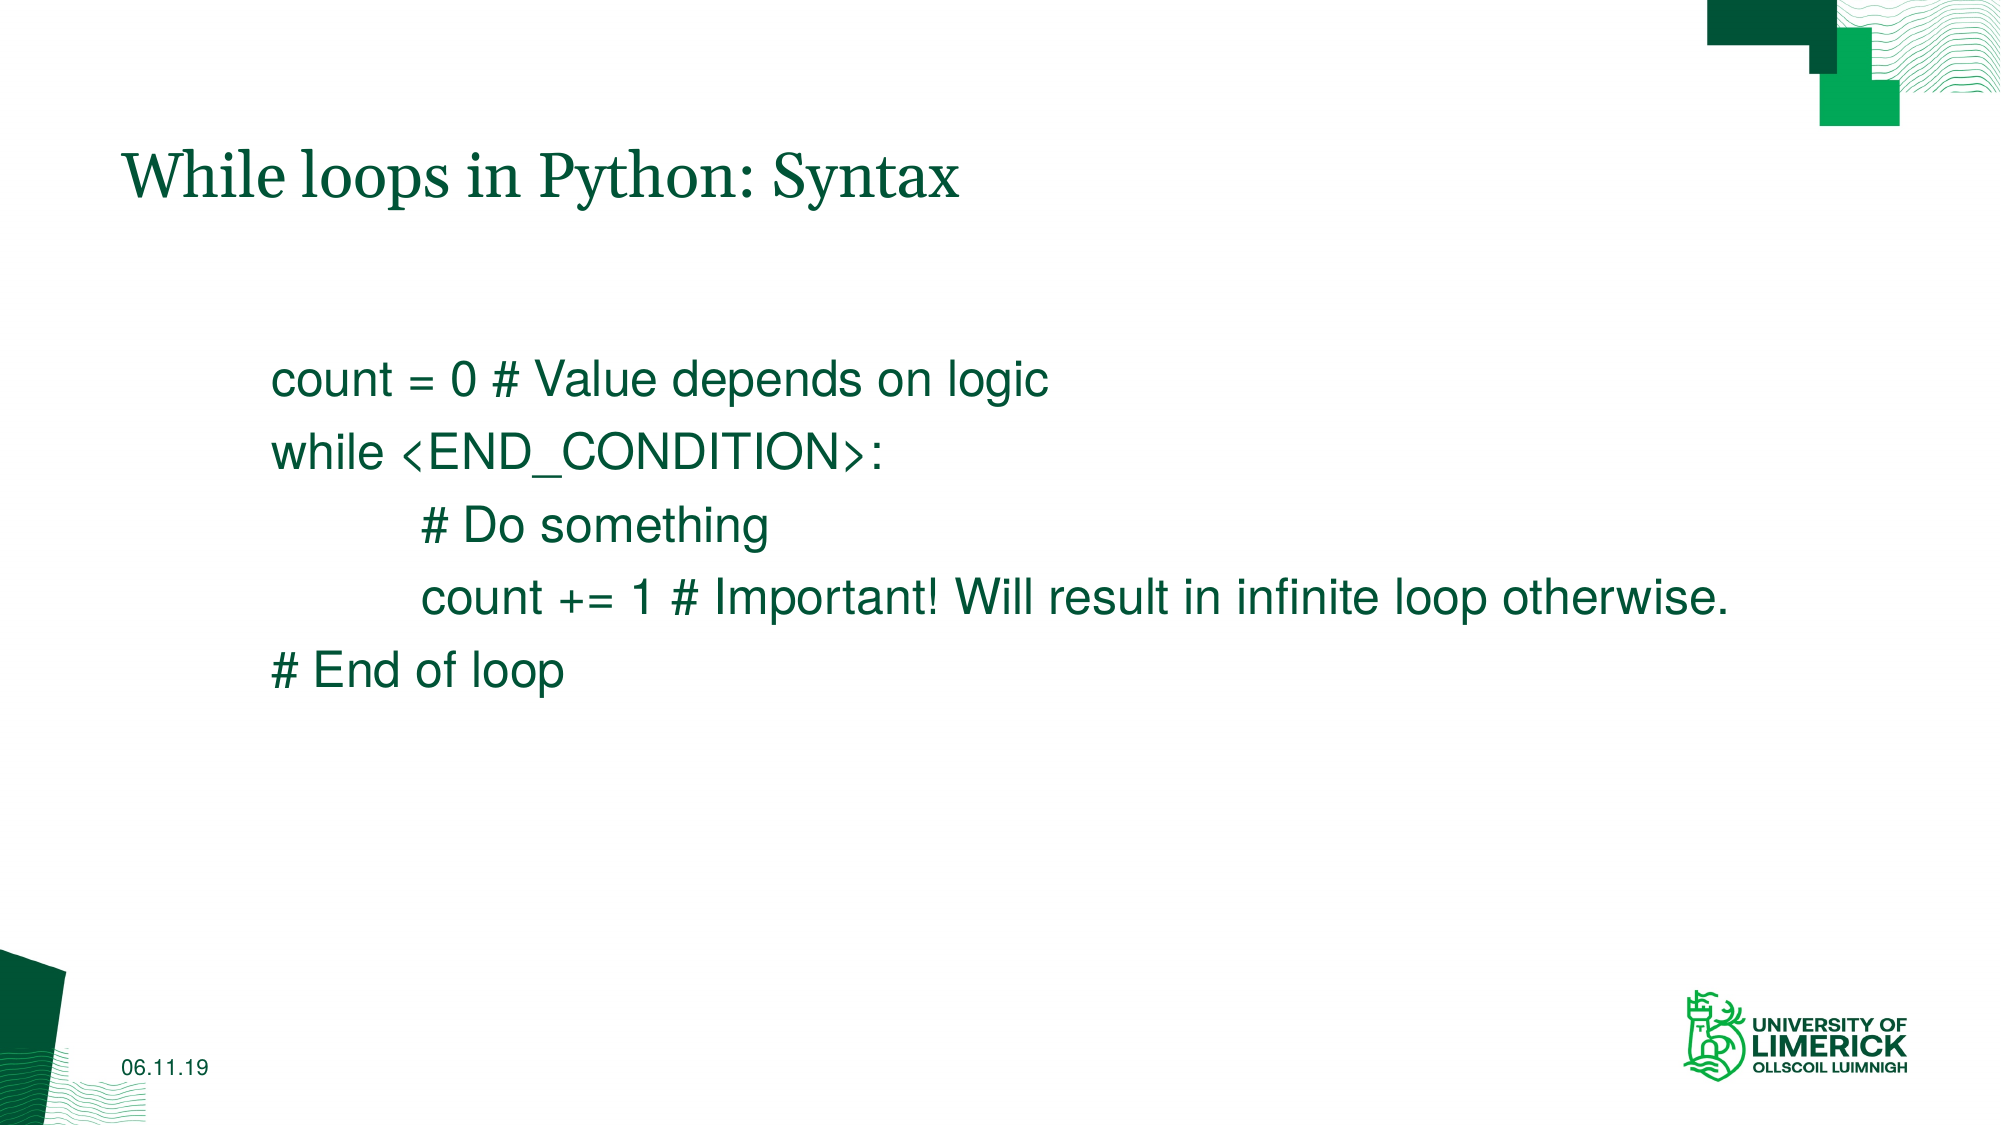

# While loops in Python: Syntax

	count = 0 # Value depends on logic
	while <END_CONDITION>:
		# Do something
		count += 1 # Important! Will result in infinite loop otherwise.
	# End of loop
06.11.19